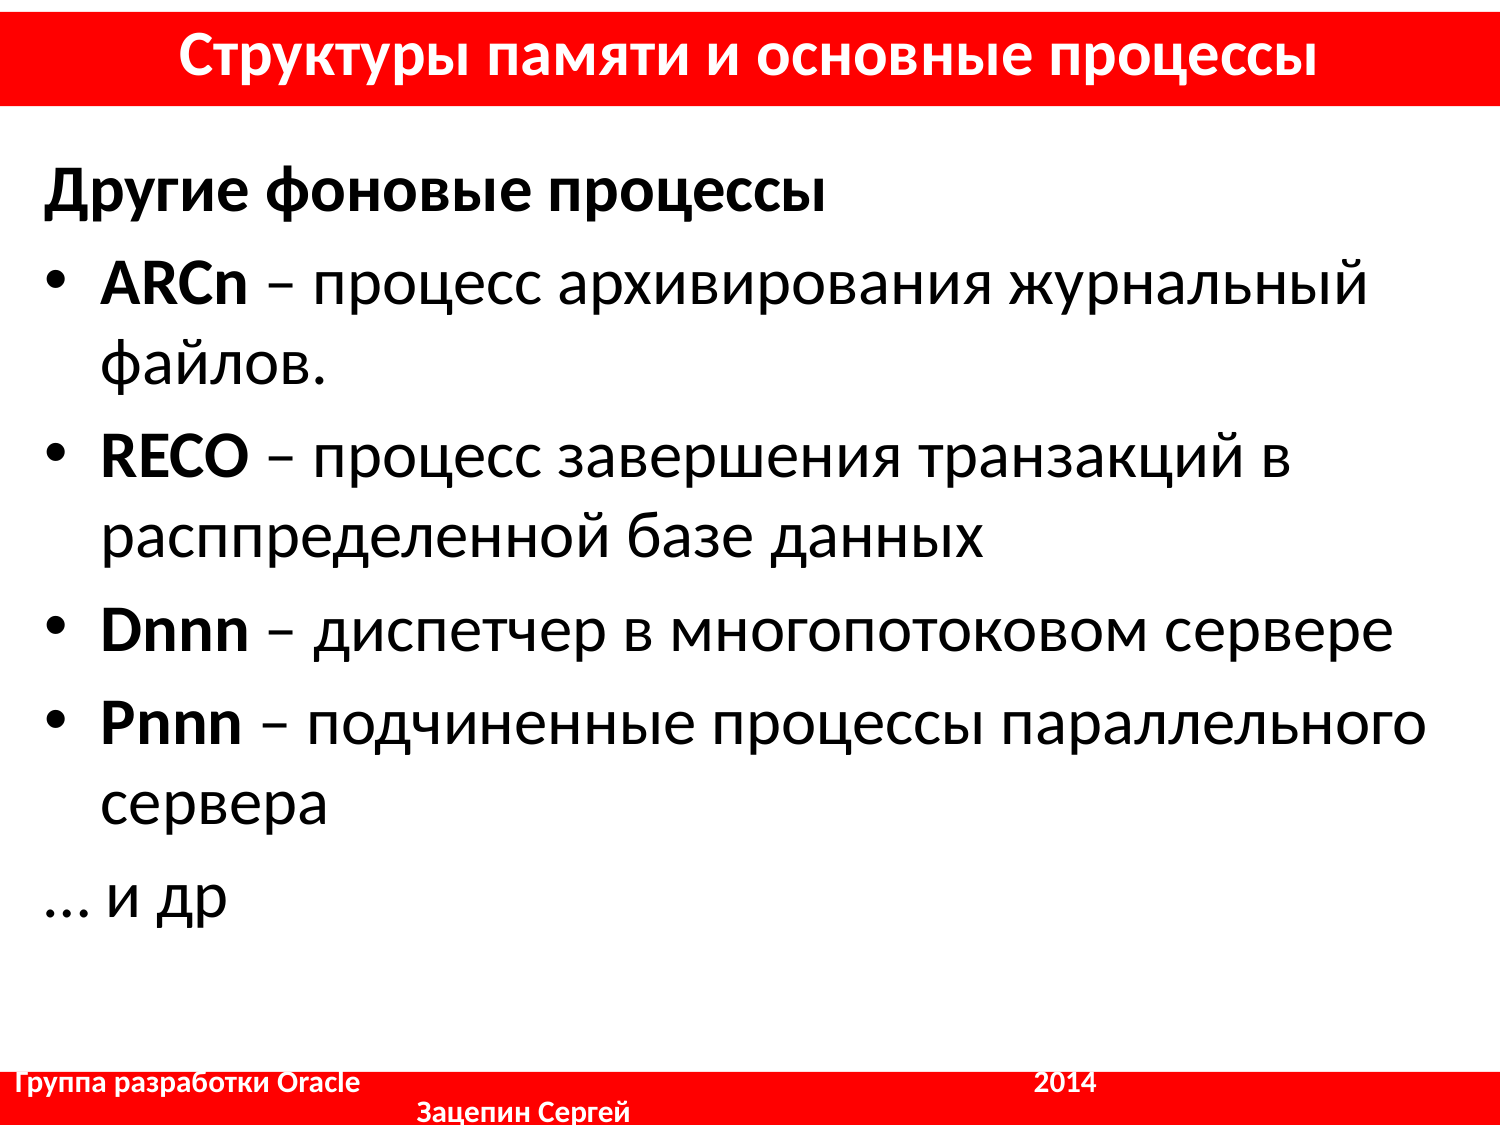

Структуры памяти и основные процессы

Другие фоновые процессы
ARCn – процесс архивирования журнальный файлов.
RECO – процесс завершения транзакций в расппределенной базе данных
Dnnn – диспетчер в многопотоковом сервере
Pnnn – подчиненные процессы параллельного сервера
… и др
Группа разработки Oracle				                 2014	    	 	                                    Зацепин Сергей